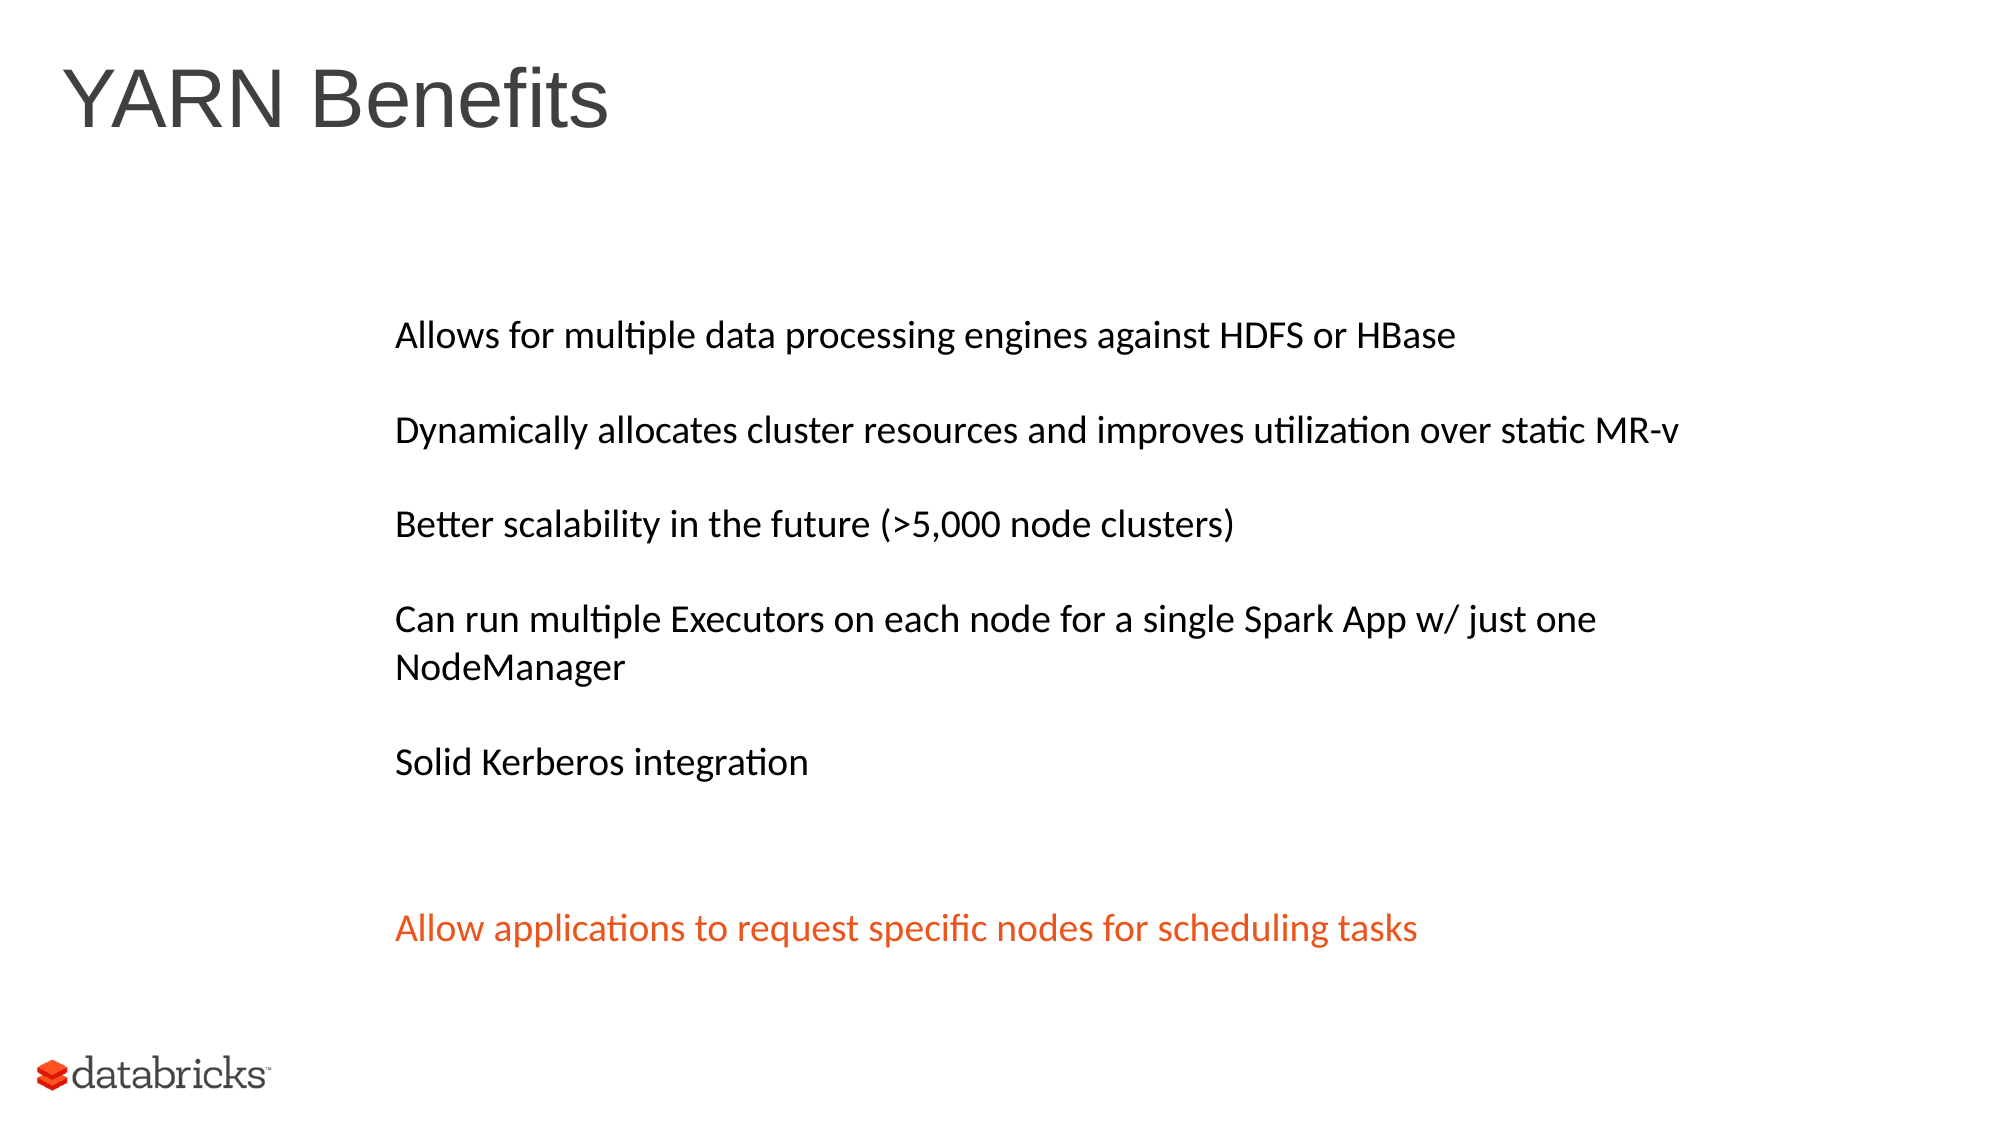

# YARN Benefits
Allows for multiple data processing engines against HDFS or HBase

Dynamically allocates cluster resources and improves utilization over static MR-v

Better scalability in the future (>5,000 node clusters)

Can run multiple Executors on each node for a single Spark App w/ just one NodeManager

Solid Kerberos integration
Allow applications to request specific nodes for scheduling tasks